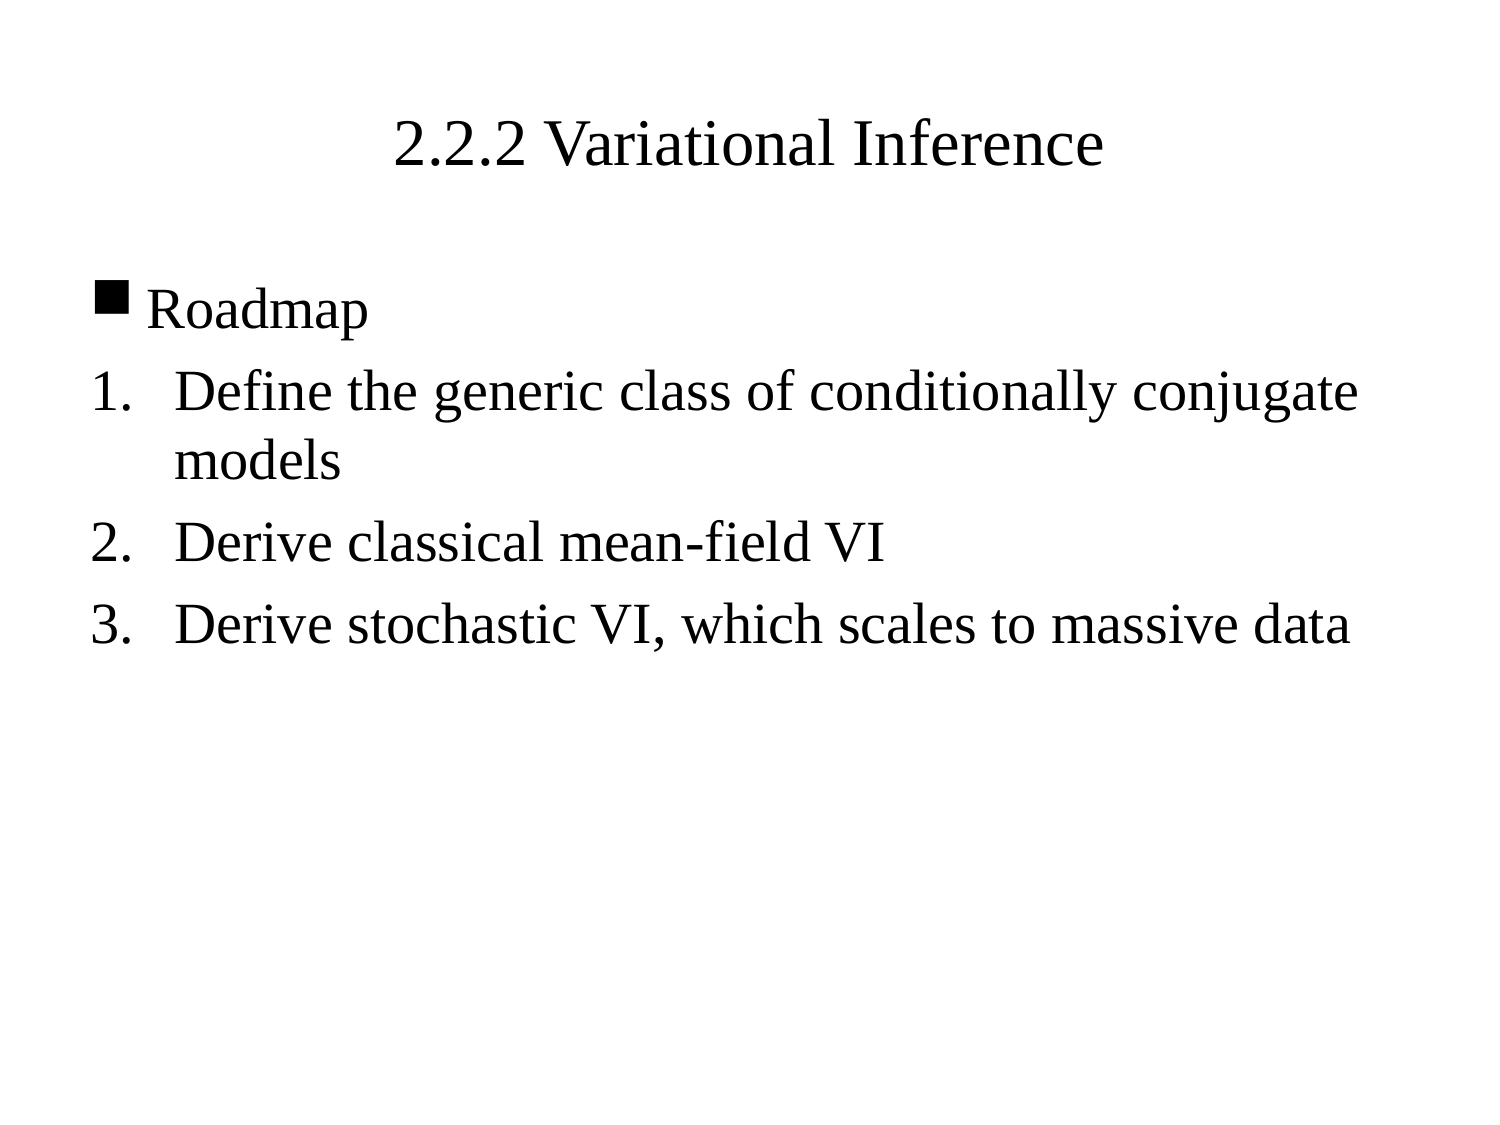

# 2.2.2 Variational Inference
Roadmap
Define the generic class of conditionally conjugate models
Derive classical mean-field VI
Derive stochastic VI, which scales to massive data